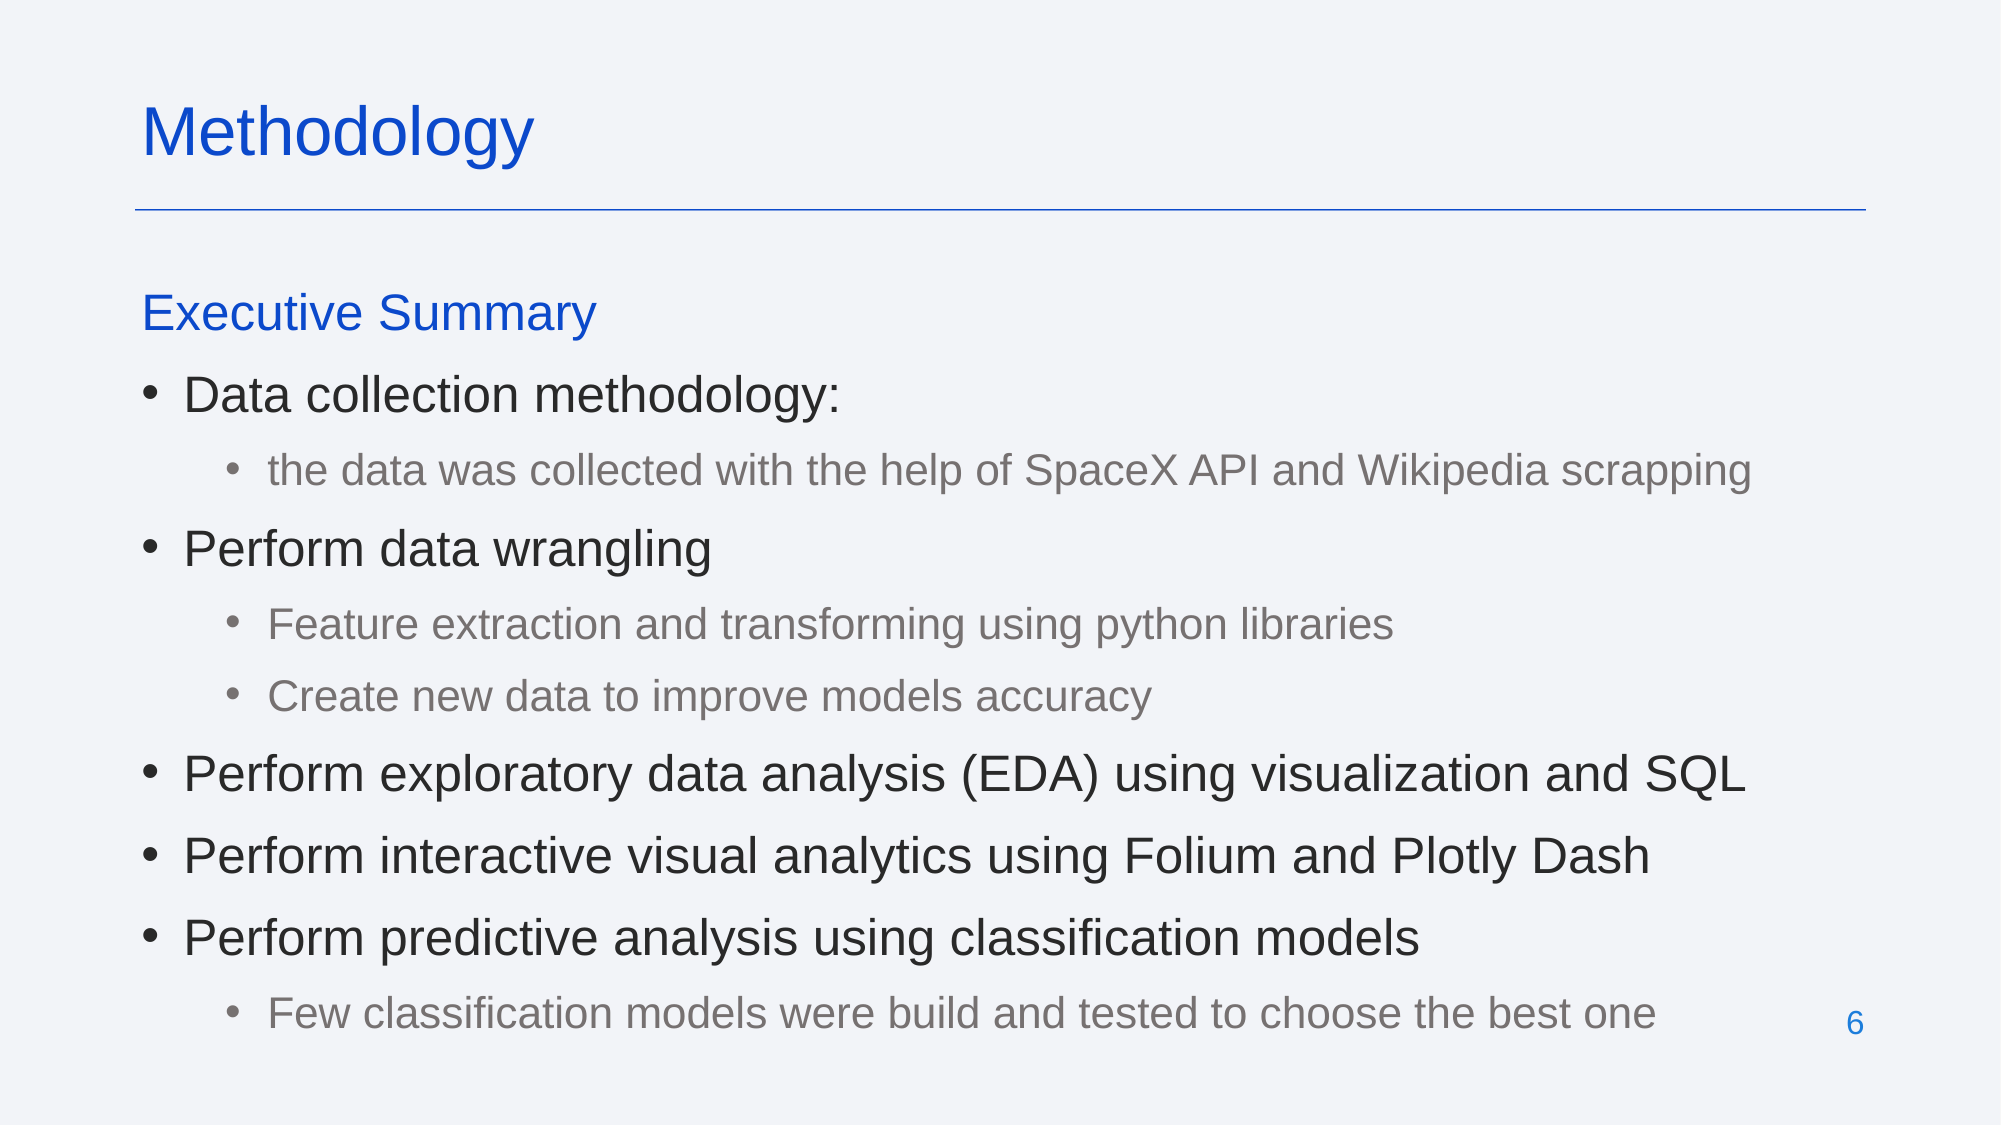

Methodology
Executive Summary
Data collection methodology:
the data was collected with the help of SpaceX API and Wikipedia scrapping
Perform data wrangling
Feature extraction and transforming using python libraries
Create new data to improve models accuracy
Perform exploratory data analysis (EDA) using visualization and SQL
Perform interactive visual analytics using Folium and Plotly Dash
Perform predictive analysis using classification models
Few classification models were build and tested to choose the best one

6